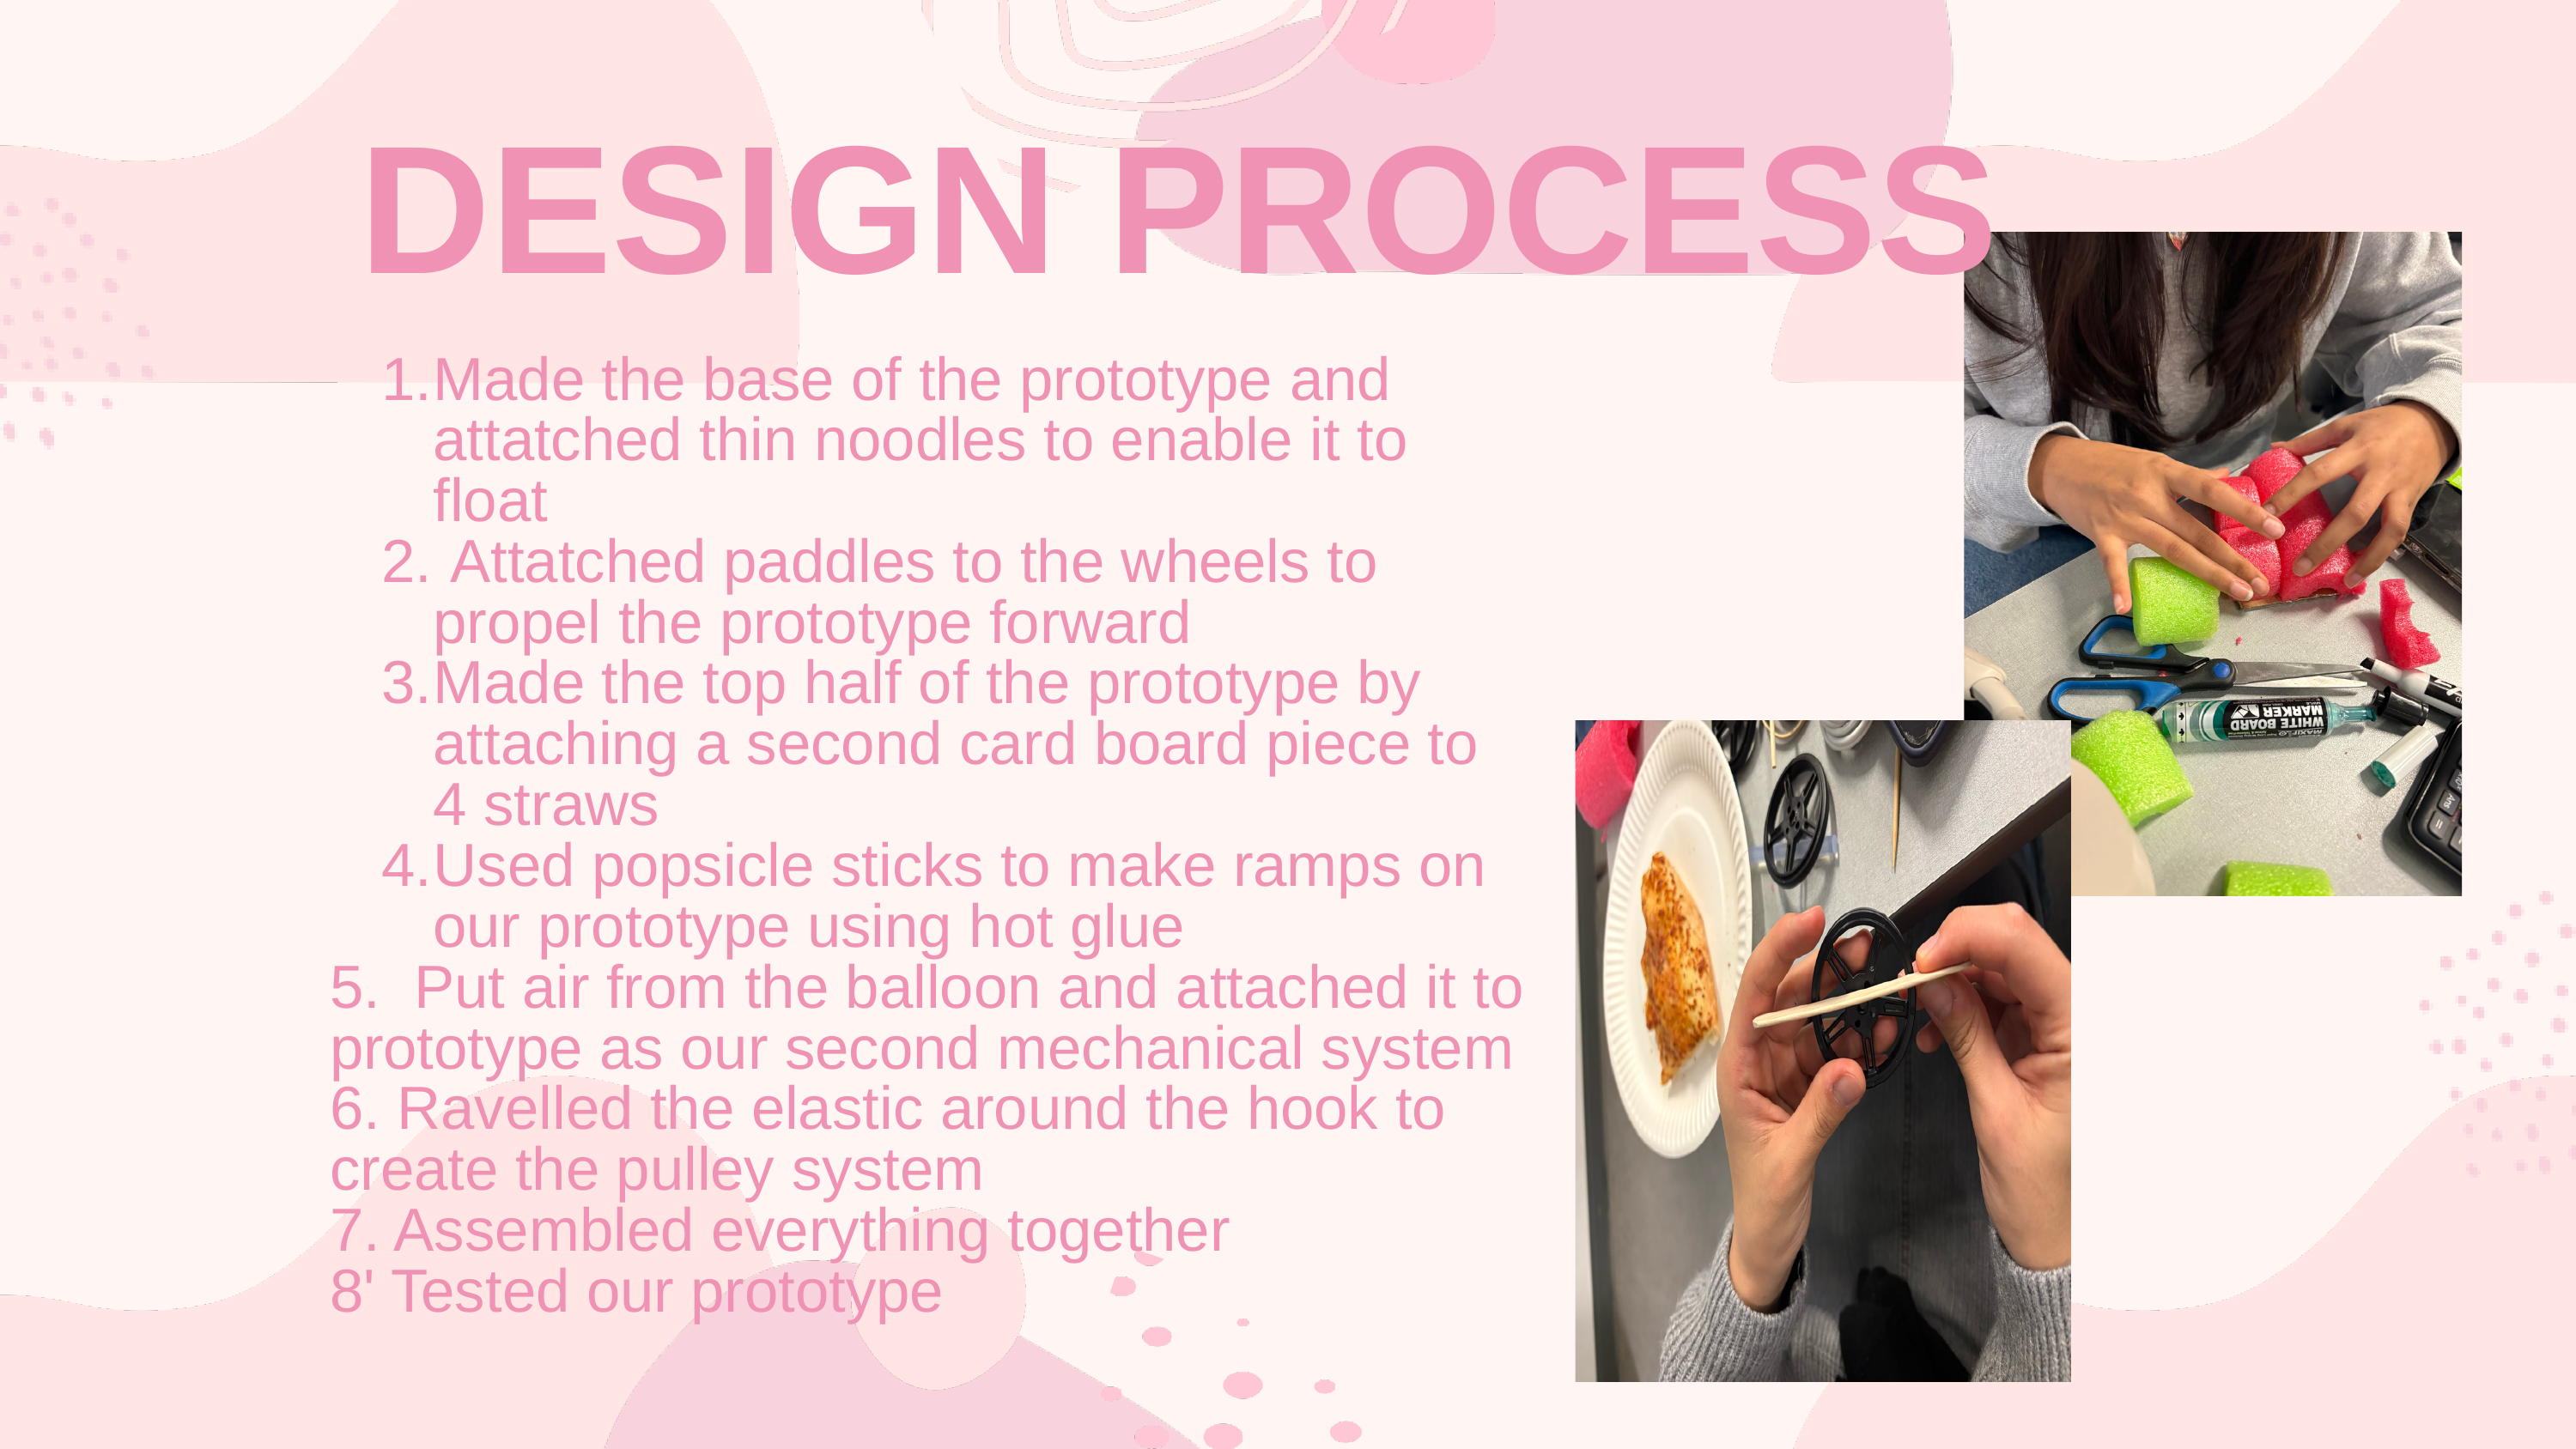

DESIGN PROCESS

Made the base of the prototype and attatched thin noodles to enable it to float
 Attatched paddles to the wheels to propel the prototype forward
Made the top half of the prototype by attaching a second card board piece to 4 straws
Used popsicle sticks to make ramps on our prototype using hot glue
5.  Put air from the balloon and attached it to prototype as our second mechanical system
6. Ravelled the elastic around the hook to create the pulley system
7. Assembled everything together
8' Tested our prototype